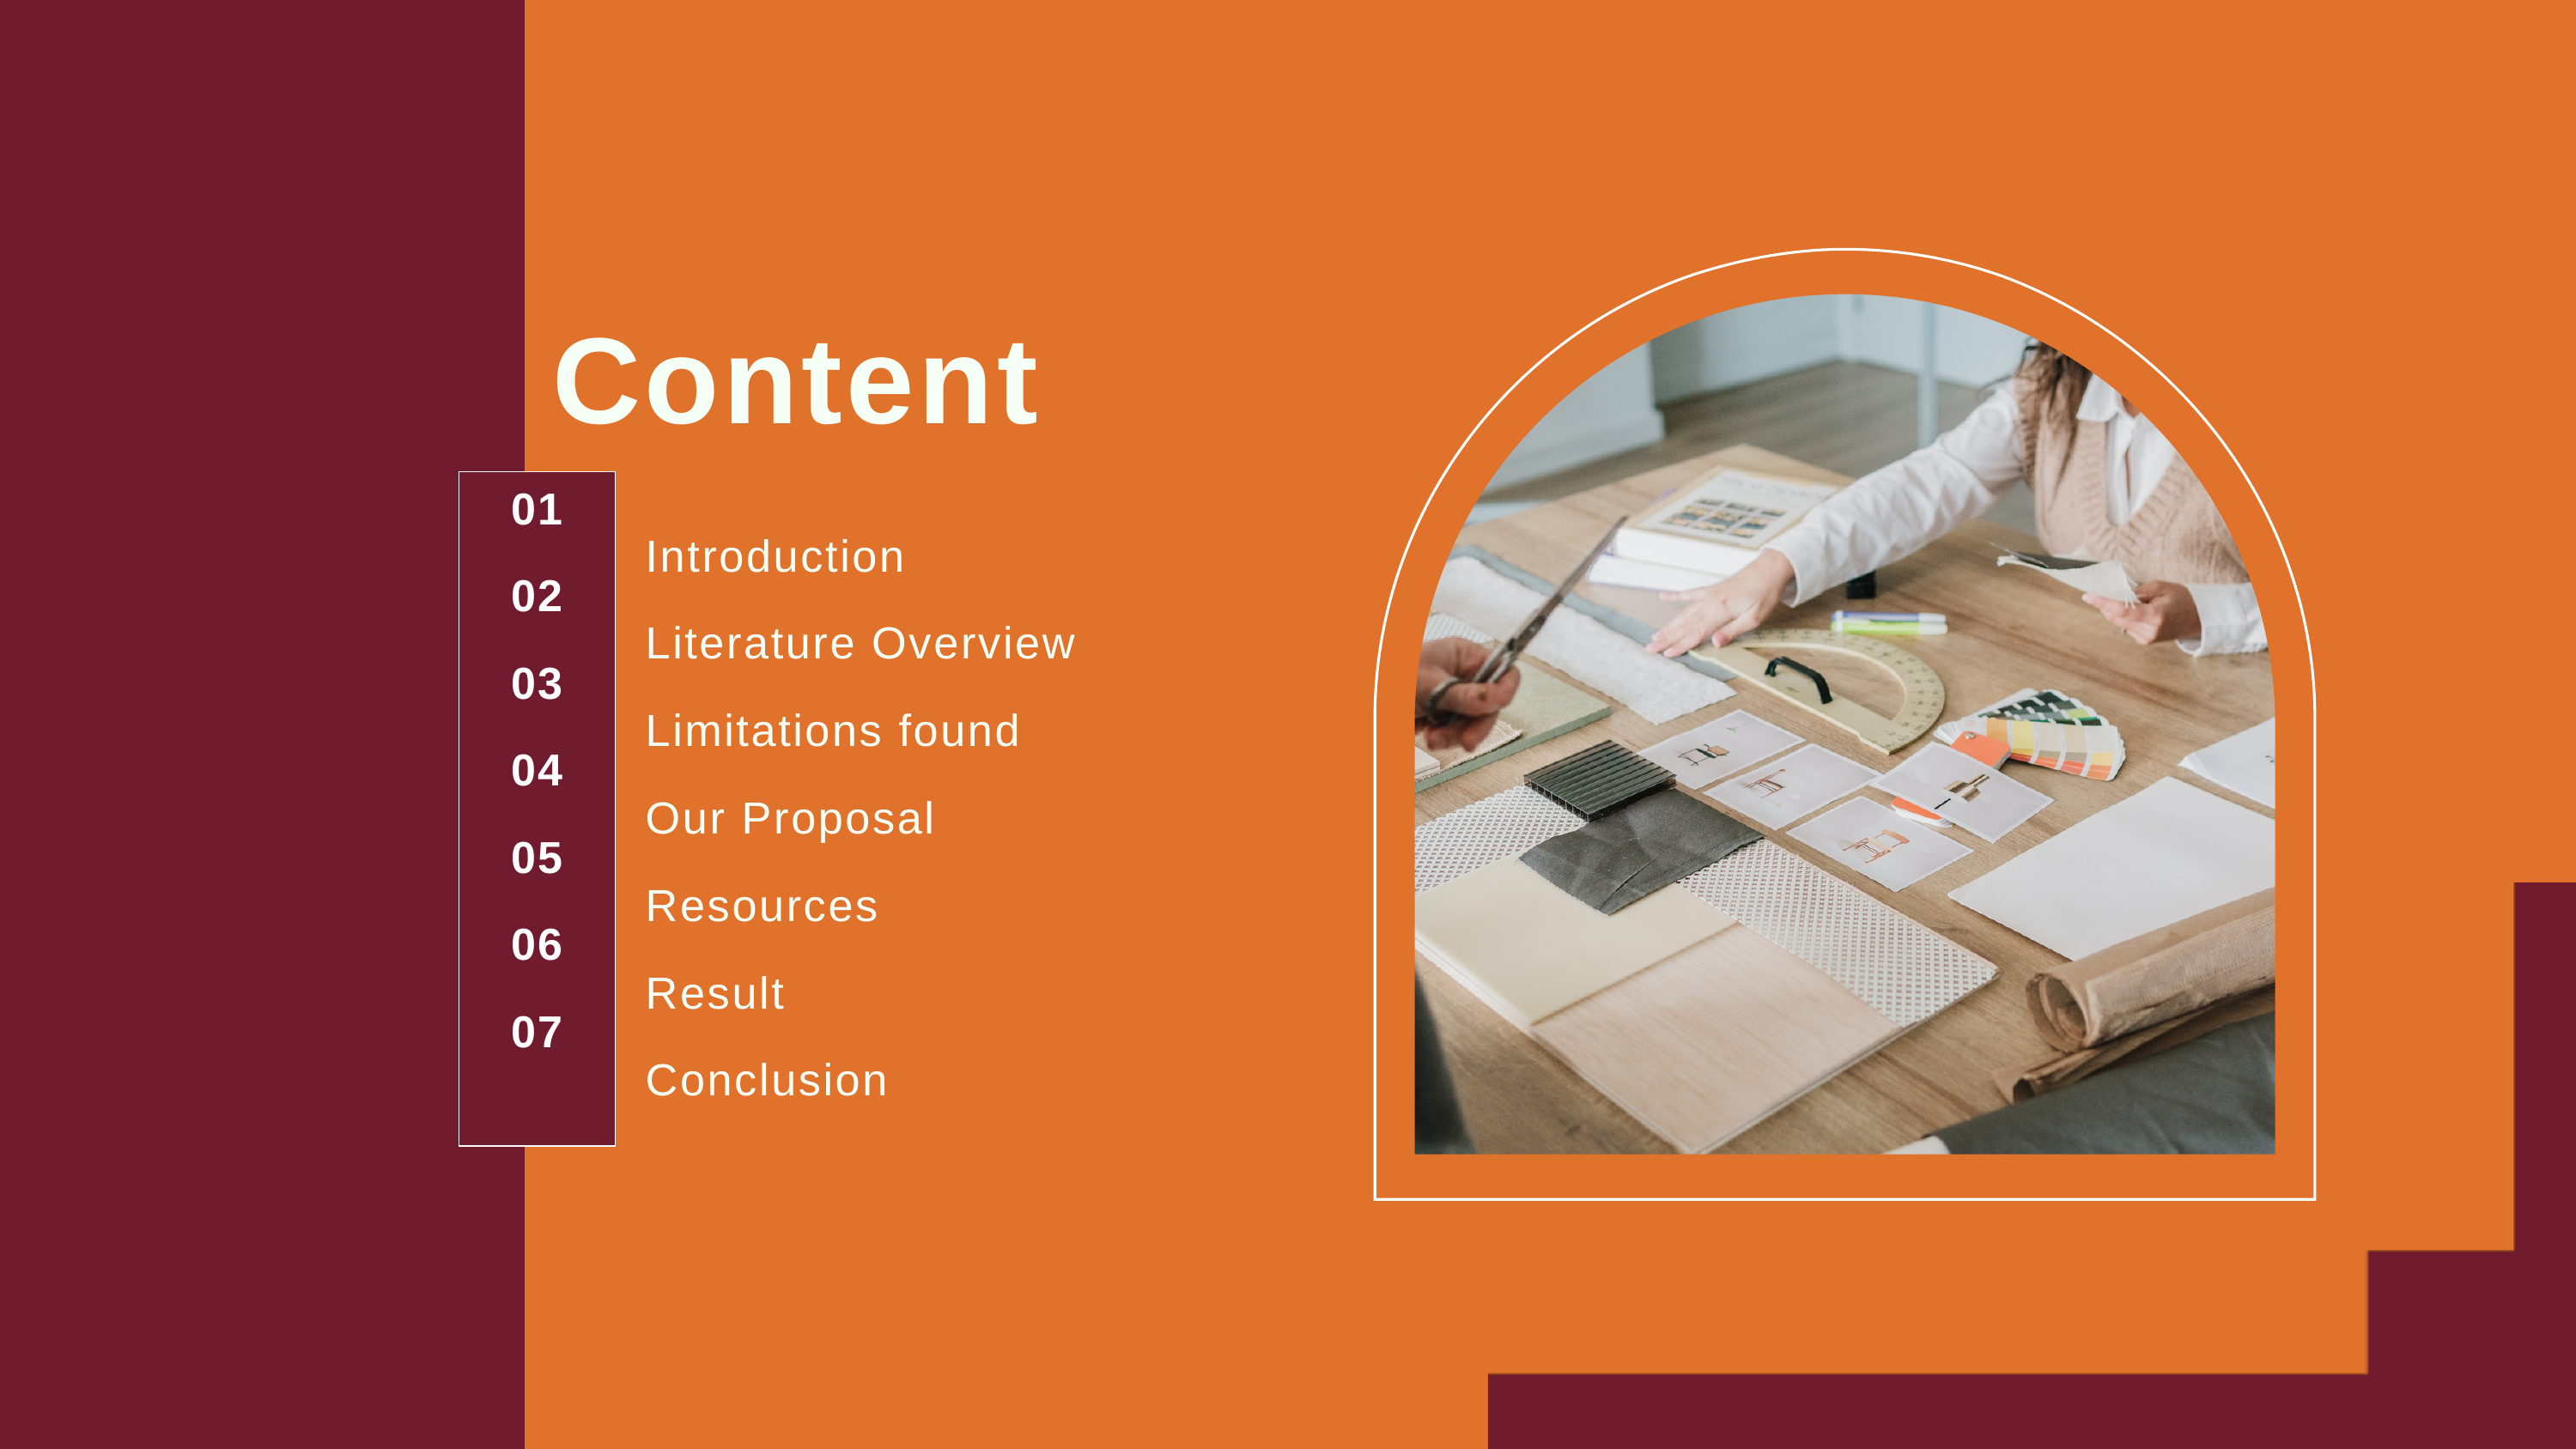

Content

01
02
03
04
05
06
07
Introduction
Literature Overview
Limitations found
Our Proposal
Resources
Result
Conclusion